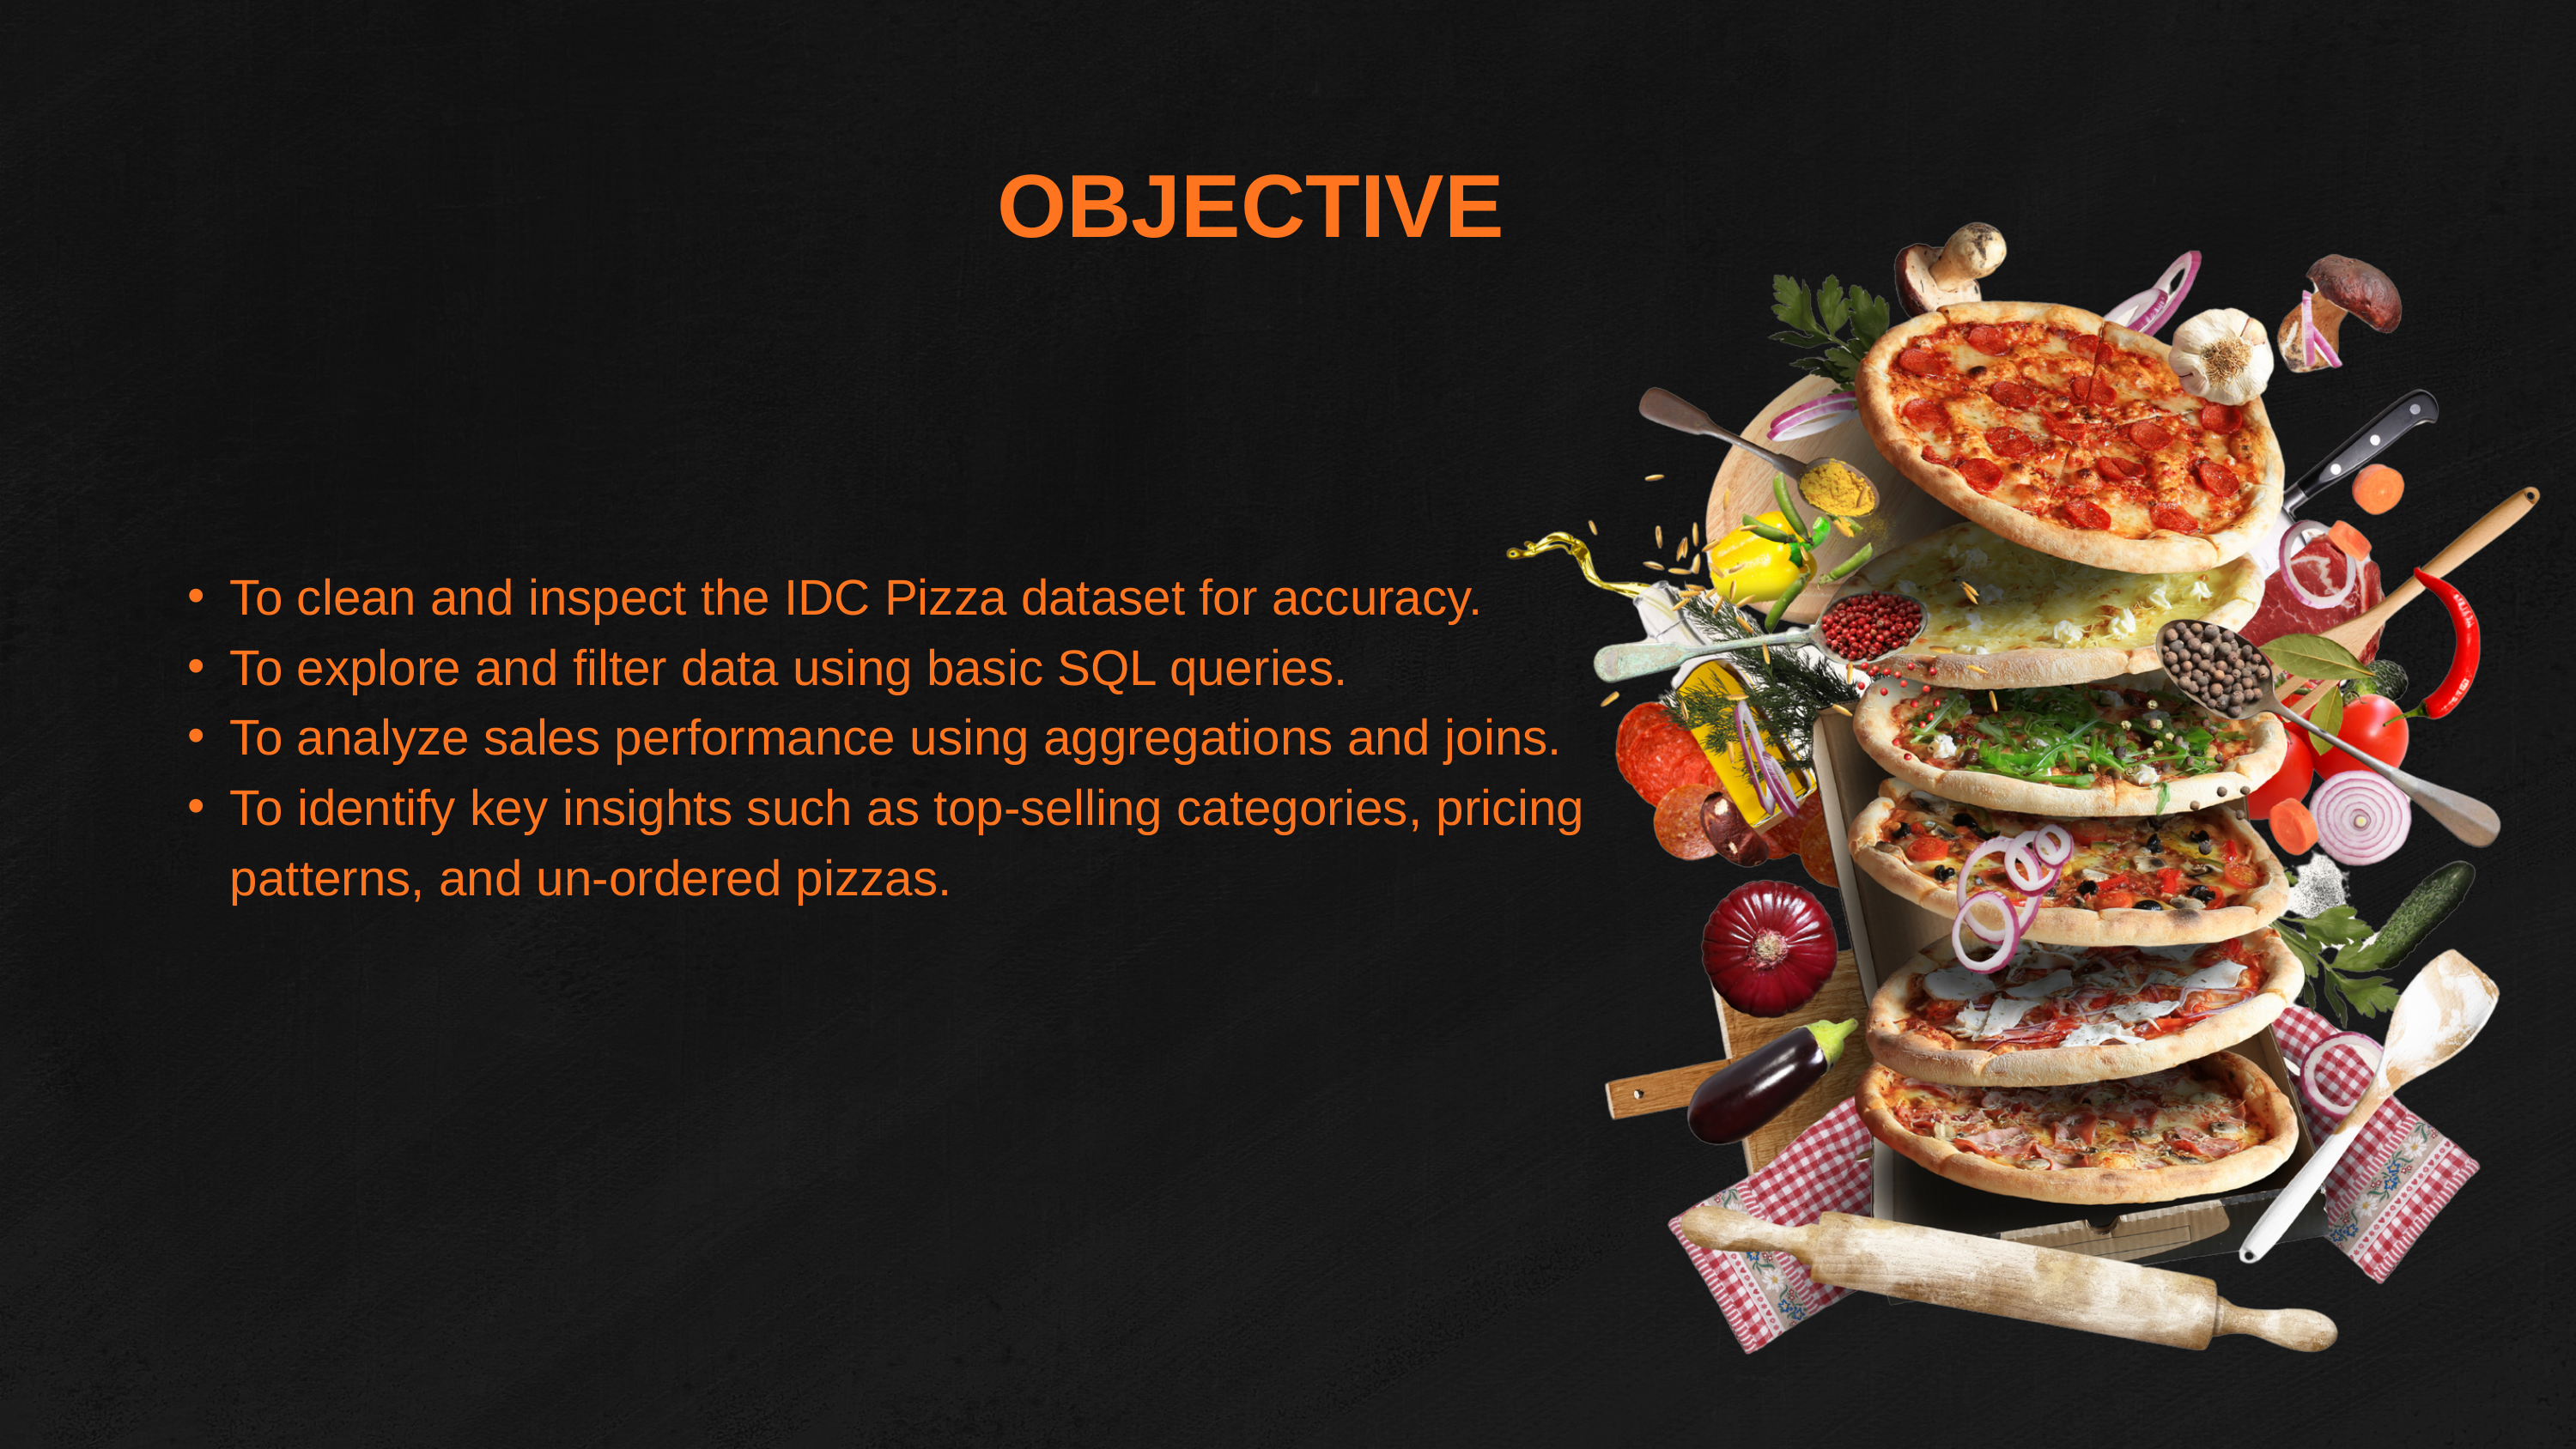

OBJECTIVE
To clean and inspect the IDC Pizza dataset for accuracy.
To explore and filter data using basic SQL queries.
To analyze sales performance using aggregations and joins.
To identify key insights such as top-selling categories, pricing patterns, and un-ordered pizzas.